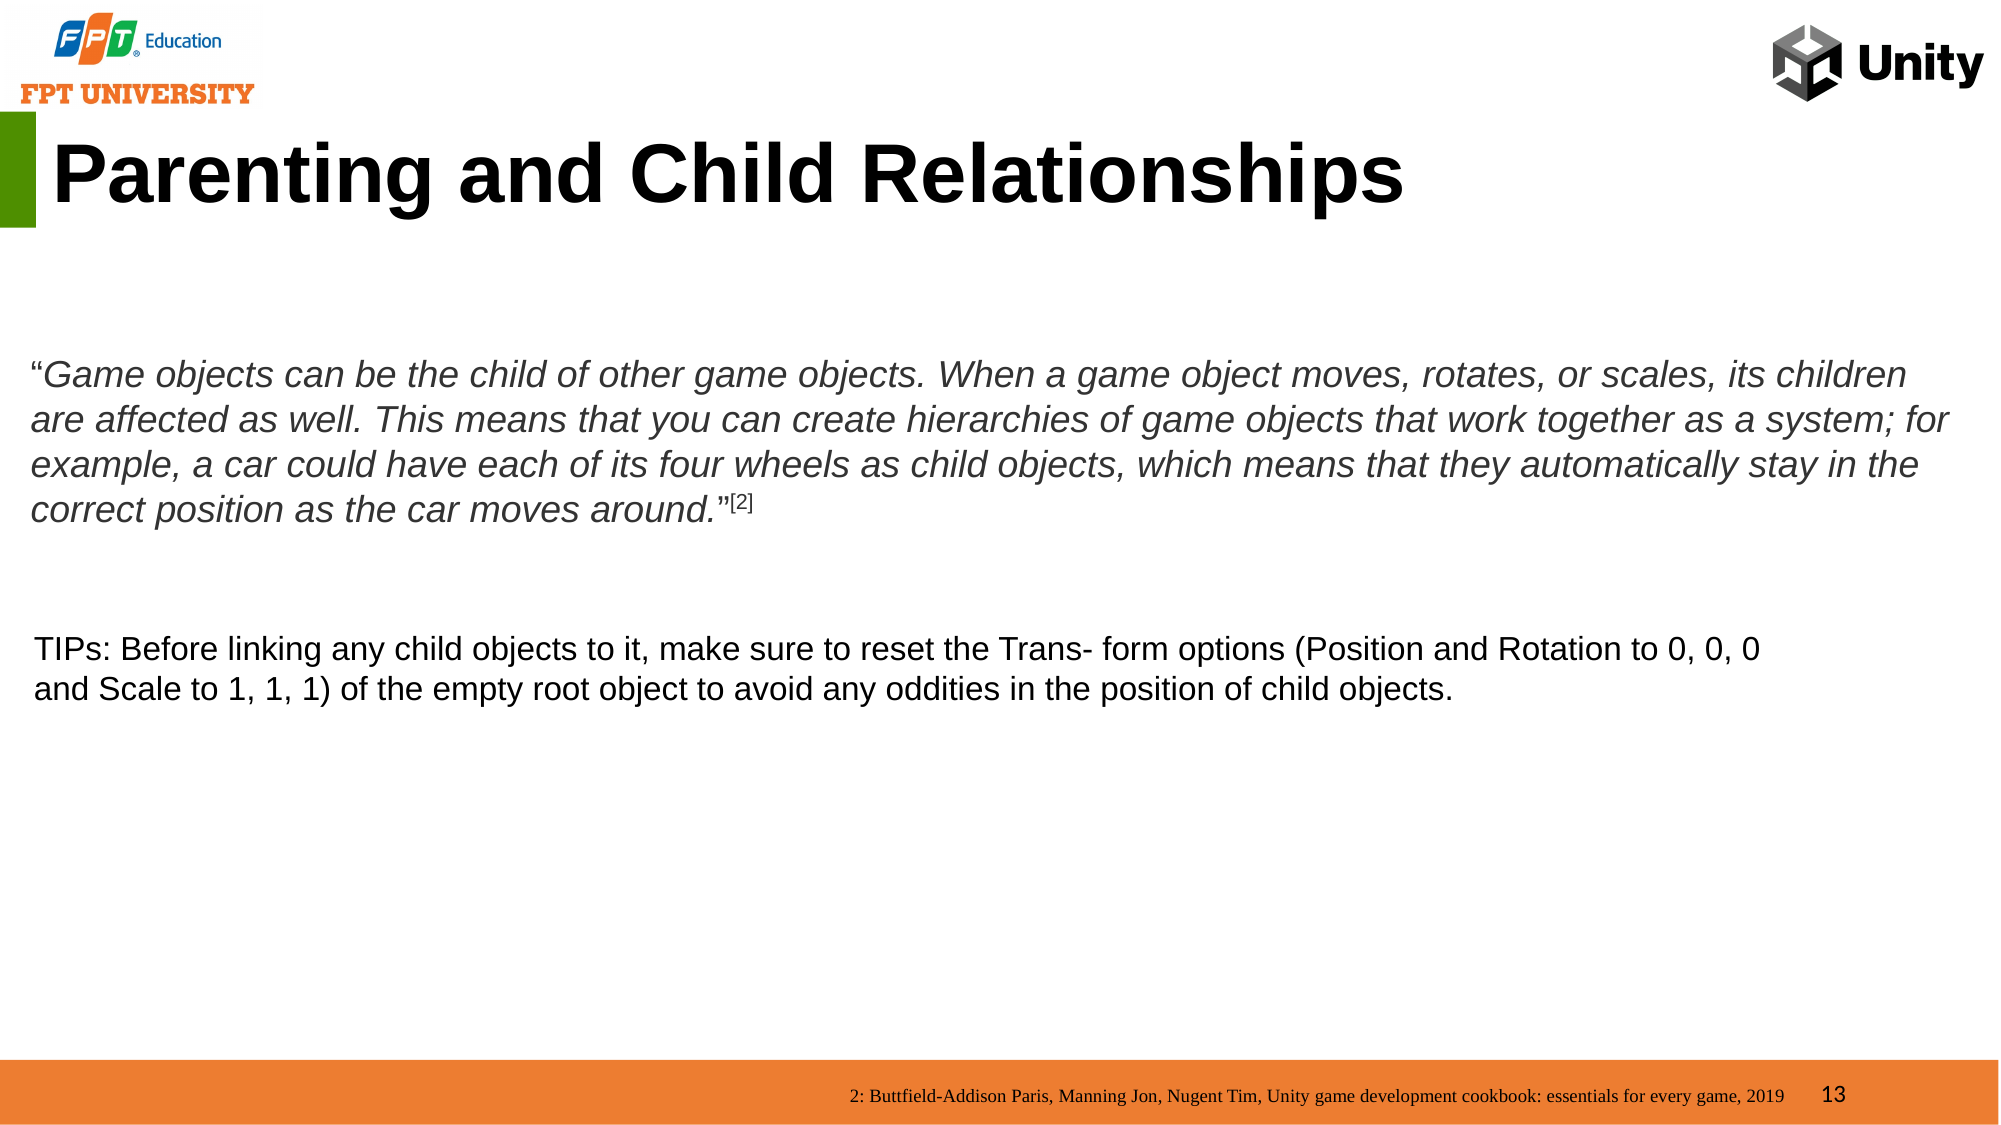

Parenting and Child Relationships
“Game objects can be the child of other game objects. When a game object moves, rotates, or scales, its children are affected as well. This means that you can create hierarchies of game objects that work together as a system; for example, a car could have each of its four wheels as child objects, which means that they automatically stay in the correct position as the car moves around.”[2]
TIPs: Before linking any child objects to it, make sure to reset the Trans- form options (Position and Rotation to 0, 0, 0 and Scale to 1, 1, 1) of the empty root object to avoid any oddities in the position of child objects.

13
2: Buttfield-Addison Paris, Manning Jon, Nugent Tim, Unity game development cookbook: essentials for every game, 2019